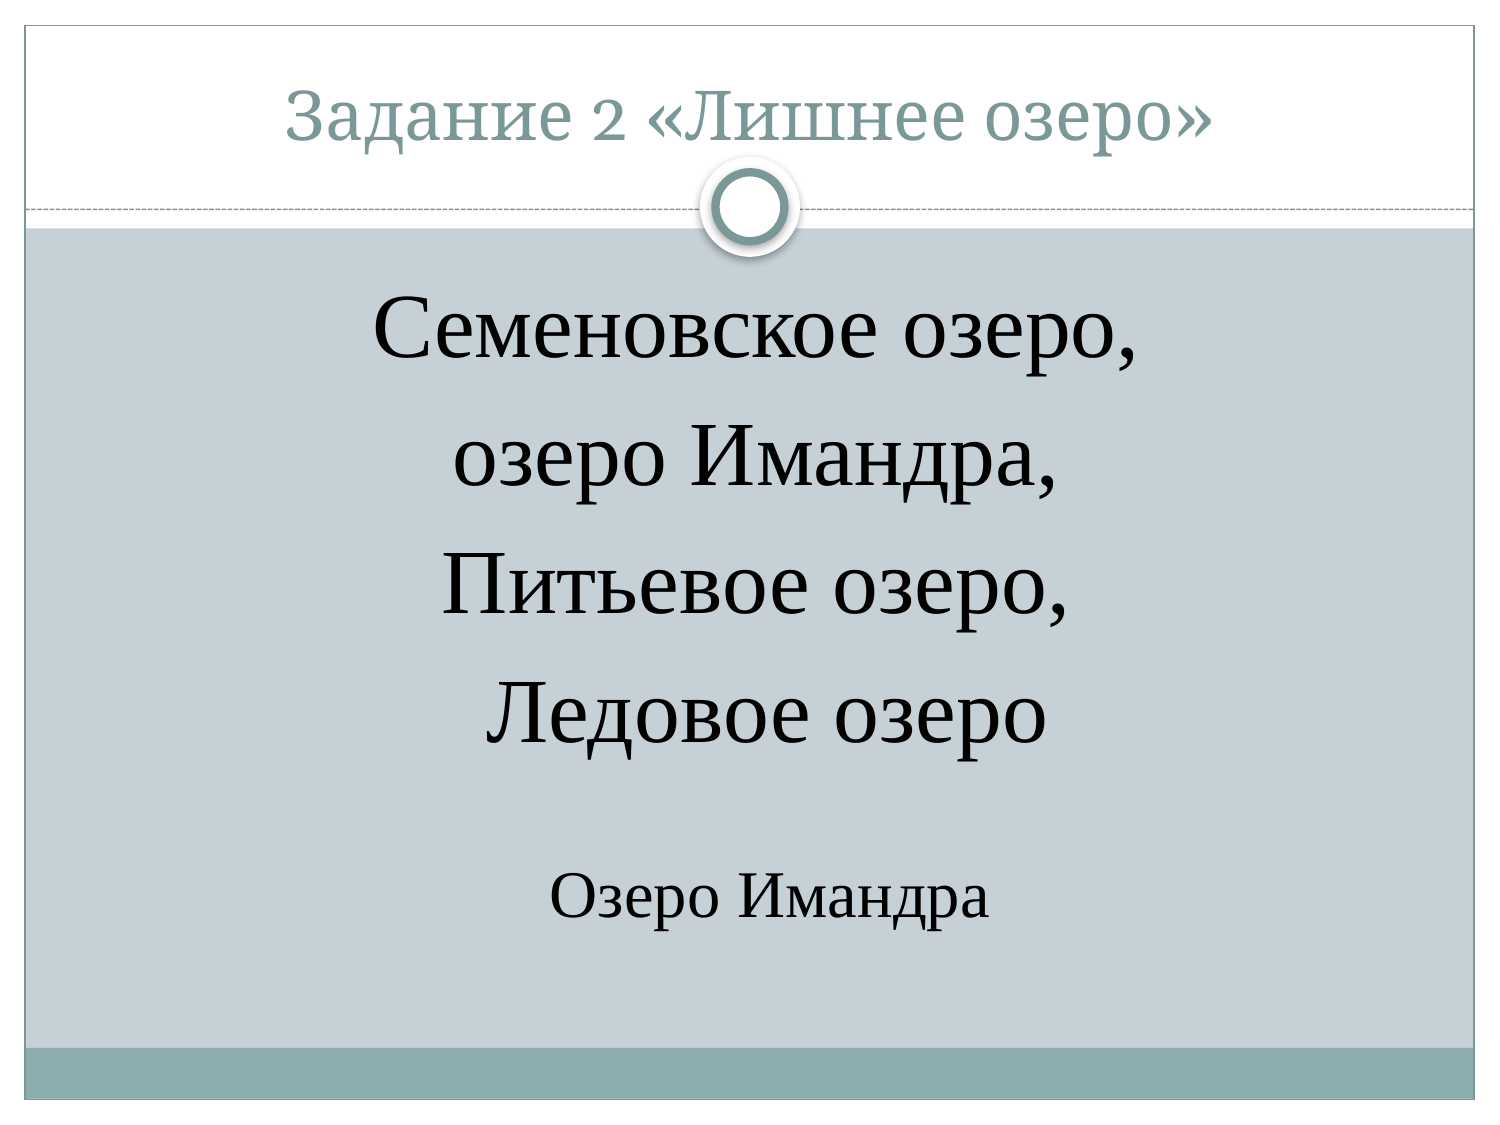

# Задание 2 «Лишнее озеро»
Семеновское озеро,
озеро Имандра,
Питьевое озеро,
Ледовое озеро
Озеро Имандра